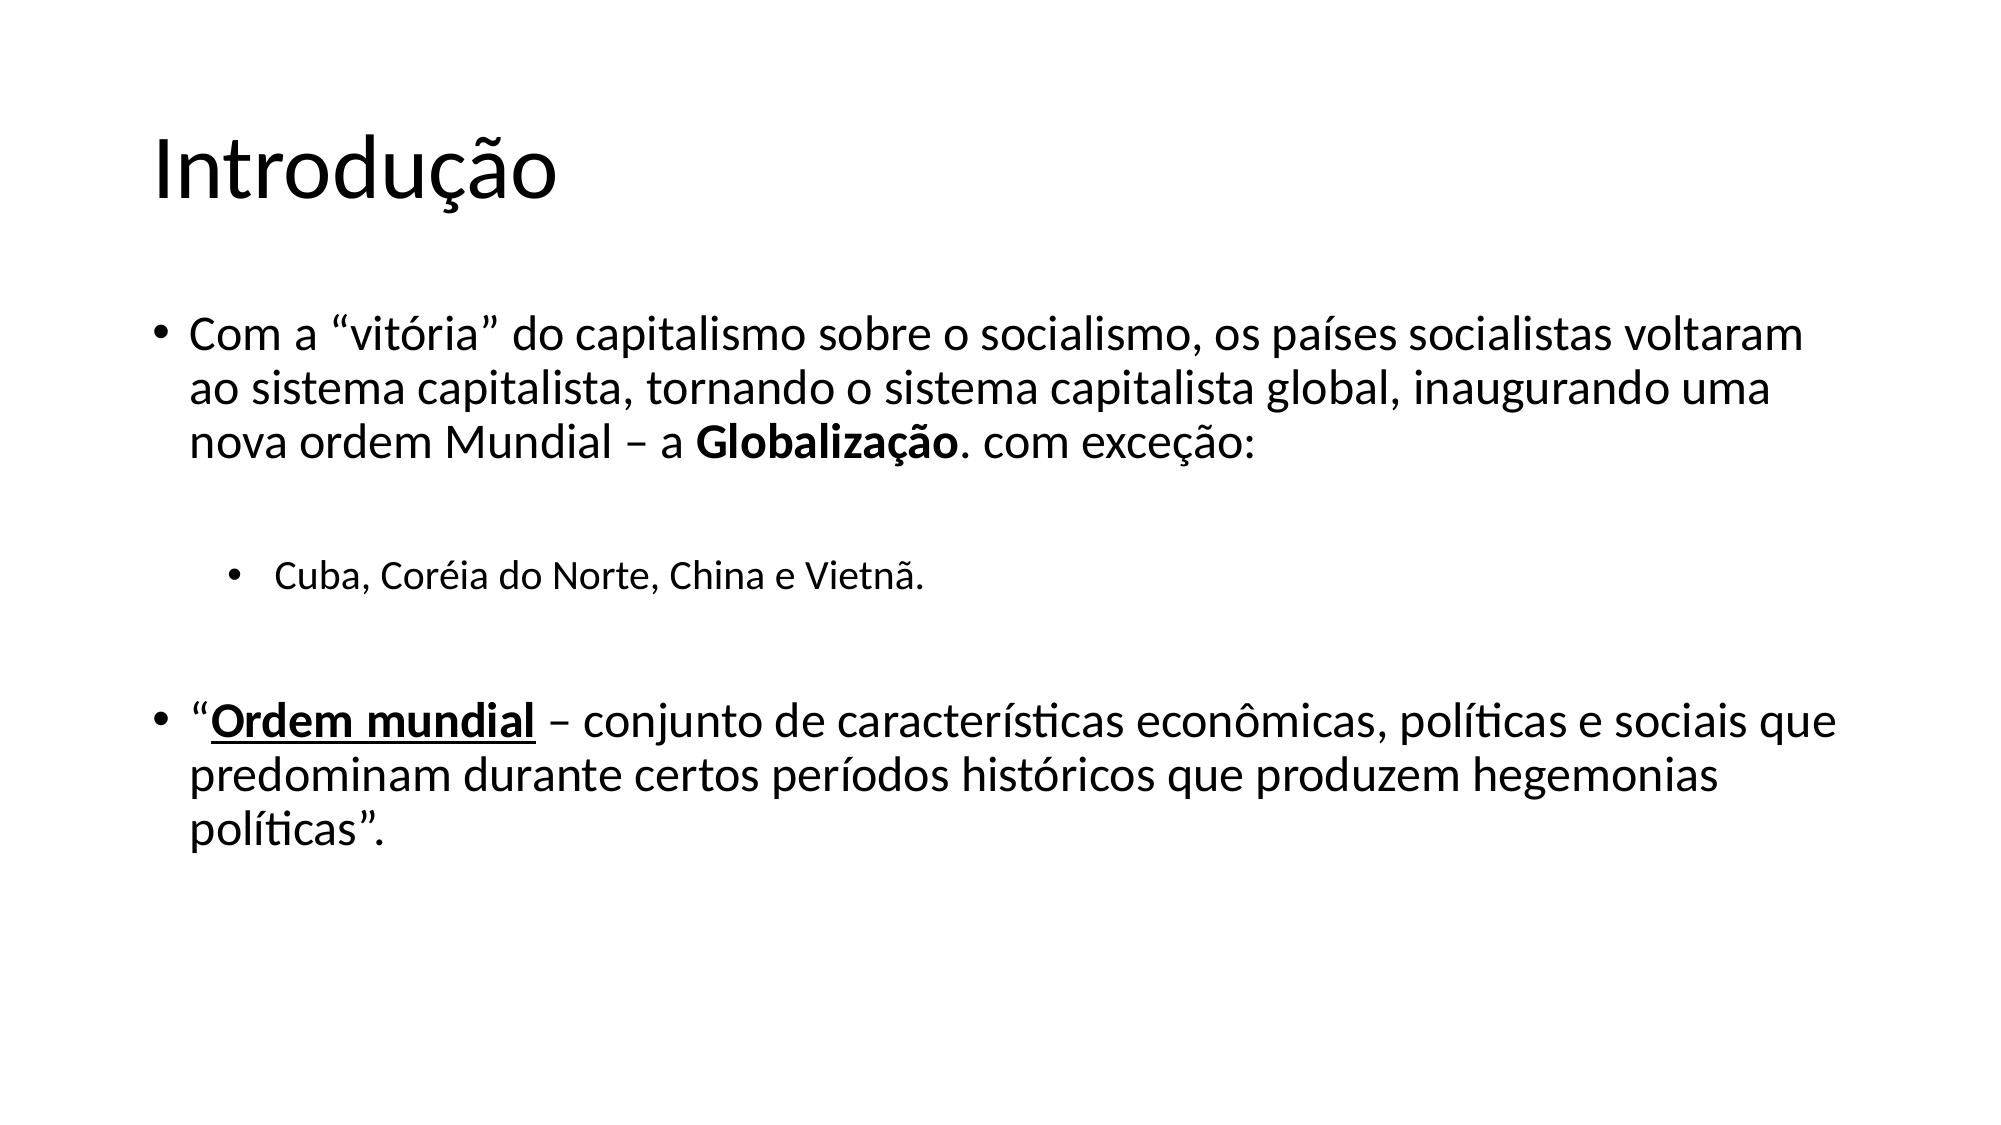

# Introdução
Com a “vitória” do capitalismo sobre o socialismo, os países socialistas voltaram ao sistema capitalista, tornando o sistema capitalista global, inaugurando uma nova ordem Mundial – a Globalização. com exceção:

 Cuba, Coréia do Norte, China e Vietnã.

“Ordem mundial – conjunto de características econômicas, políticas e sociais que predominam durante certos períodos históricos que produzem hegemonias políticas”.